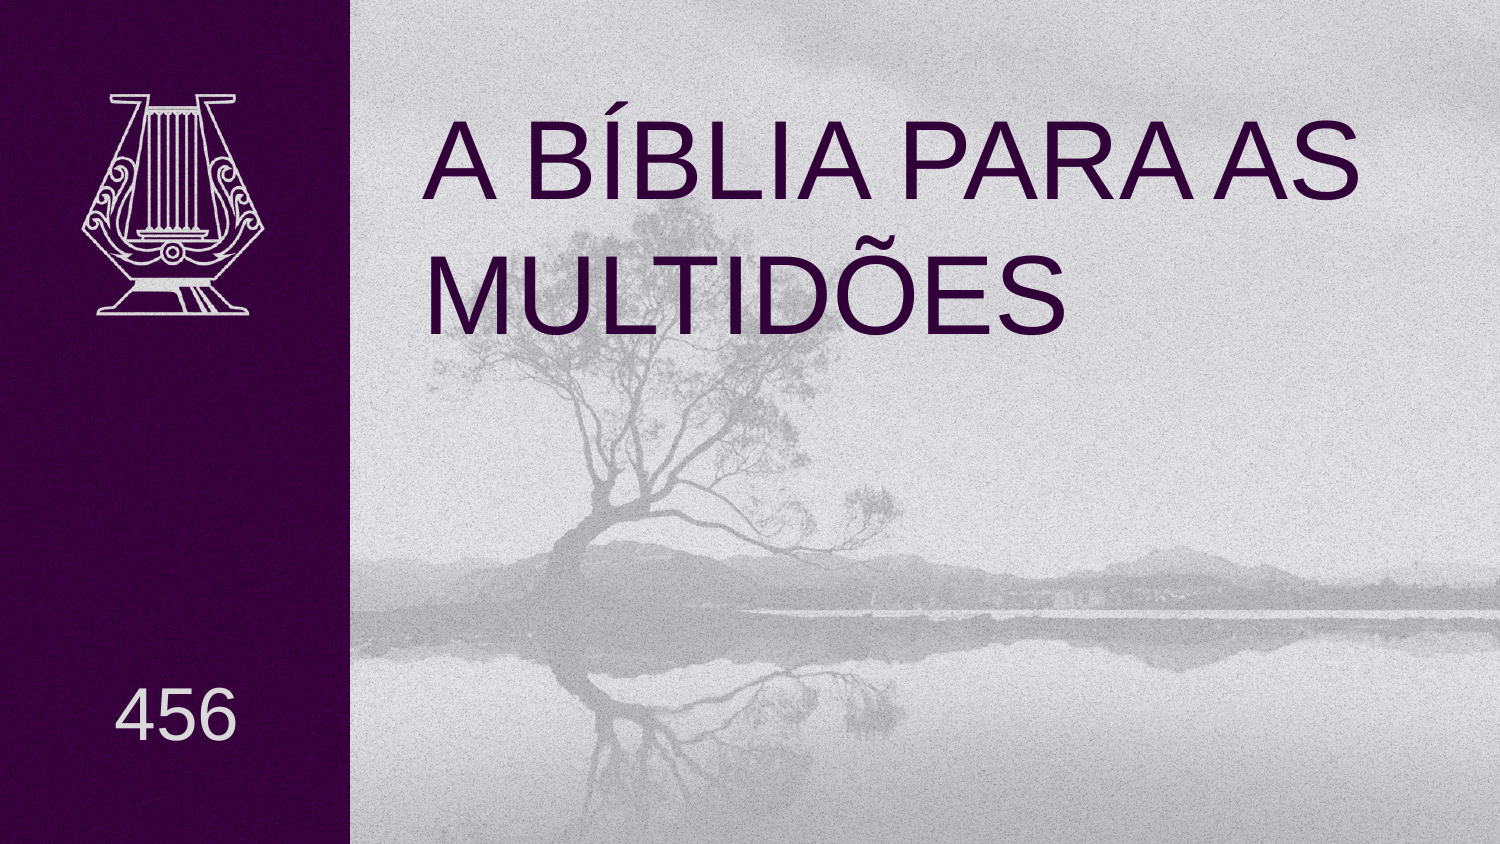

# A BÍBLIA PARA AS MULTIDÕES
456